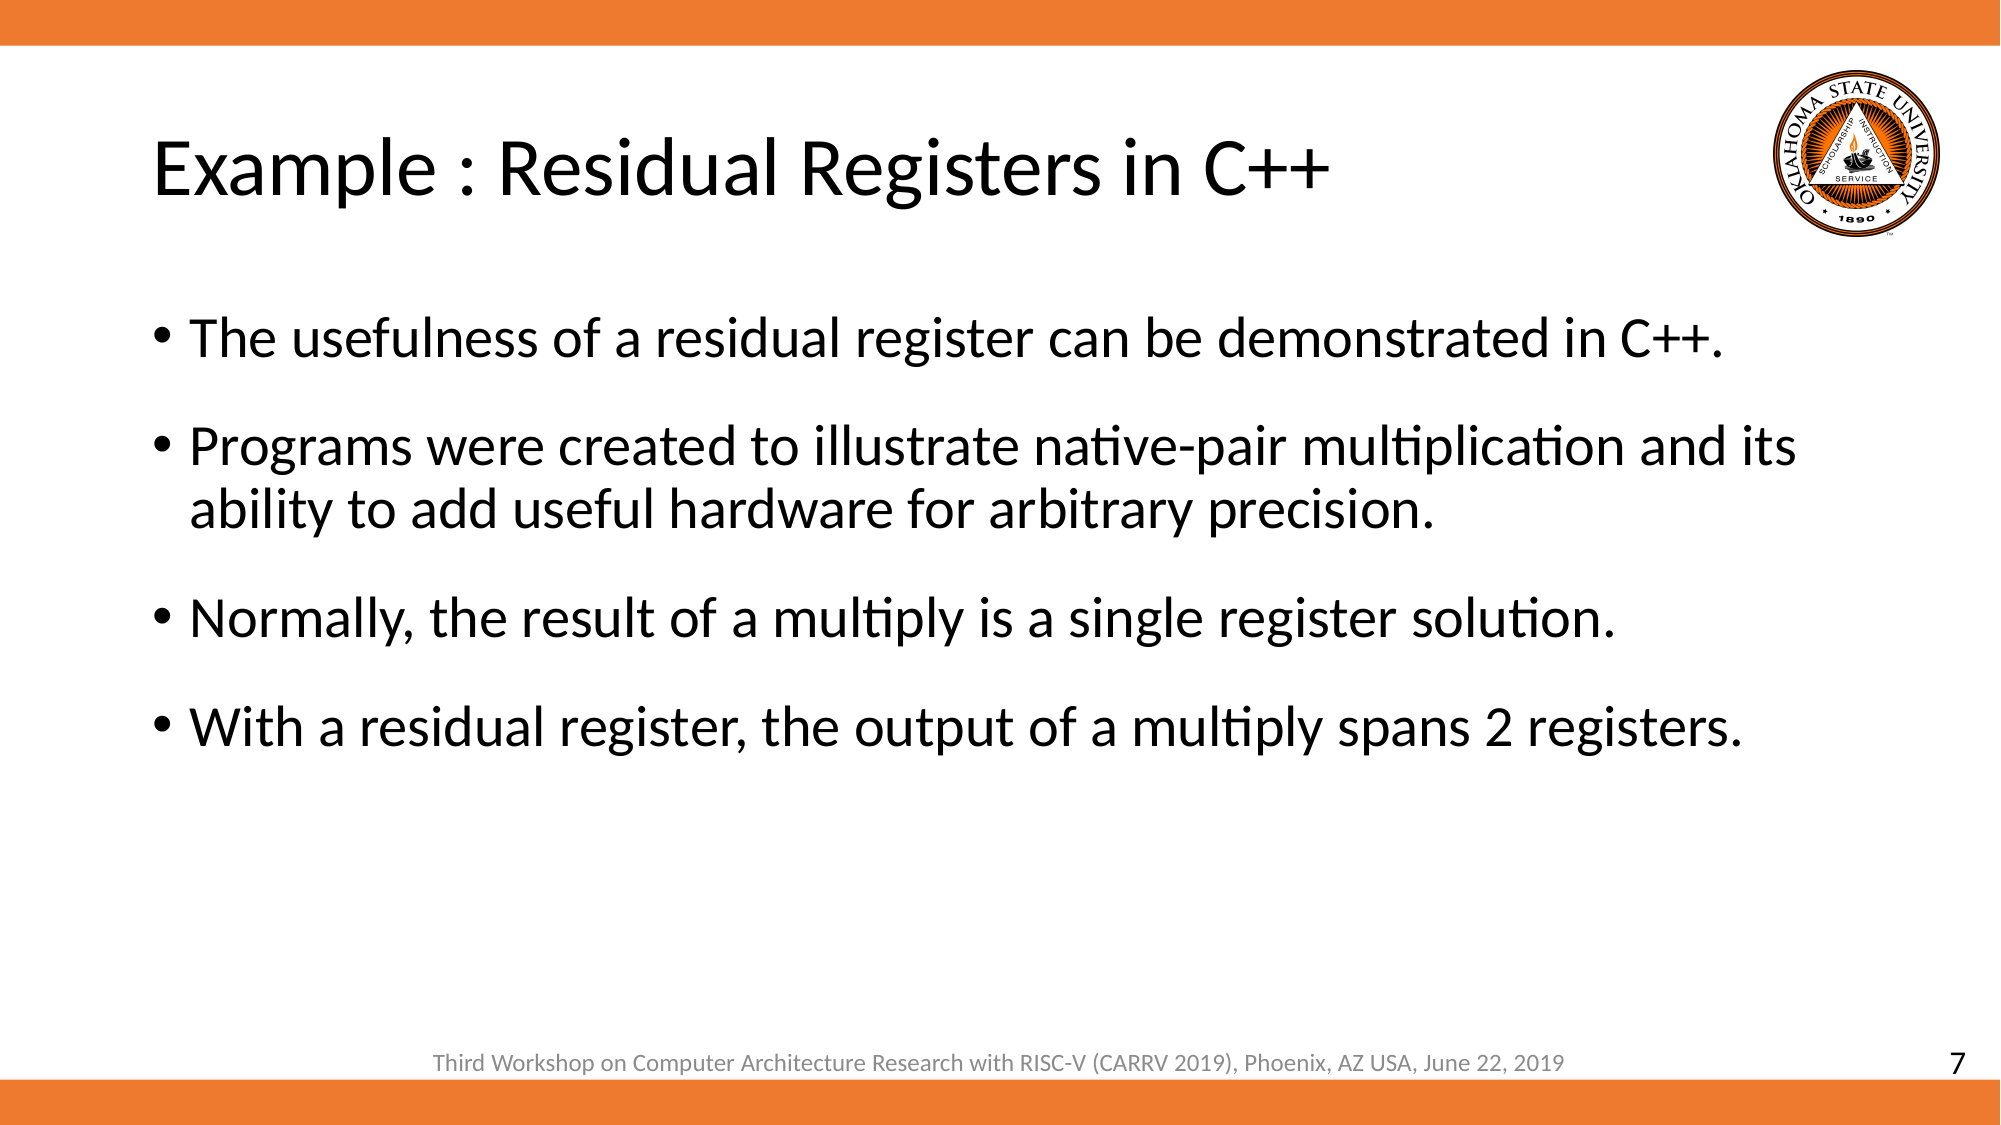

# Example : Residual Registers in C++
The usefulness of a residual register can be demonstrated in C++.
Programs were created to illustrate native-pair multiplication and its ability to add useful hardware for arbitrary precision.
Normally, the result of a multiply is a single register solution.
With a residual register, the output of a multiply spans 2 registers.
Third Workshop on Computer Architecture Research with RISC-V (CARRV 2019), Phoenix, AZ USA, June 22, 2019
7